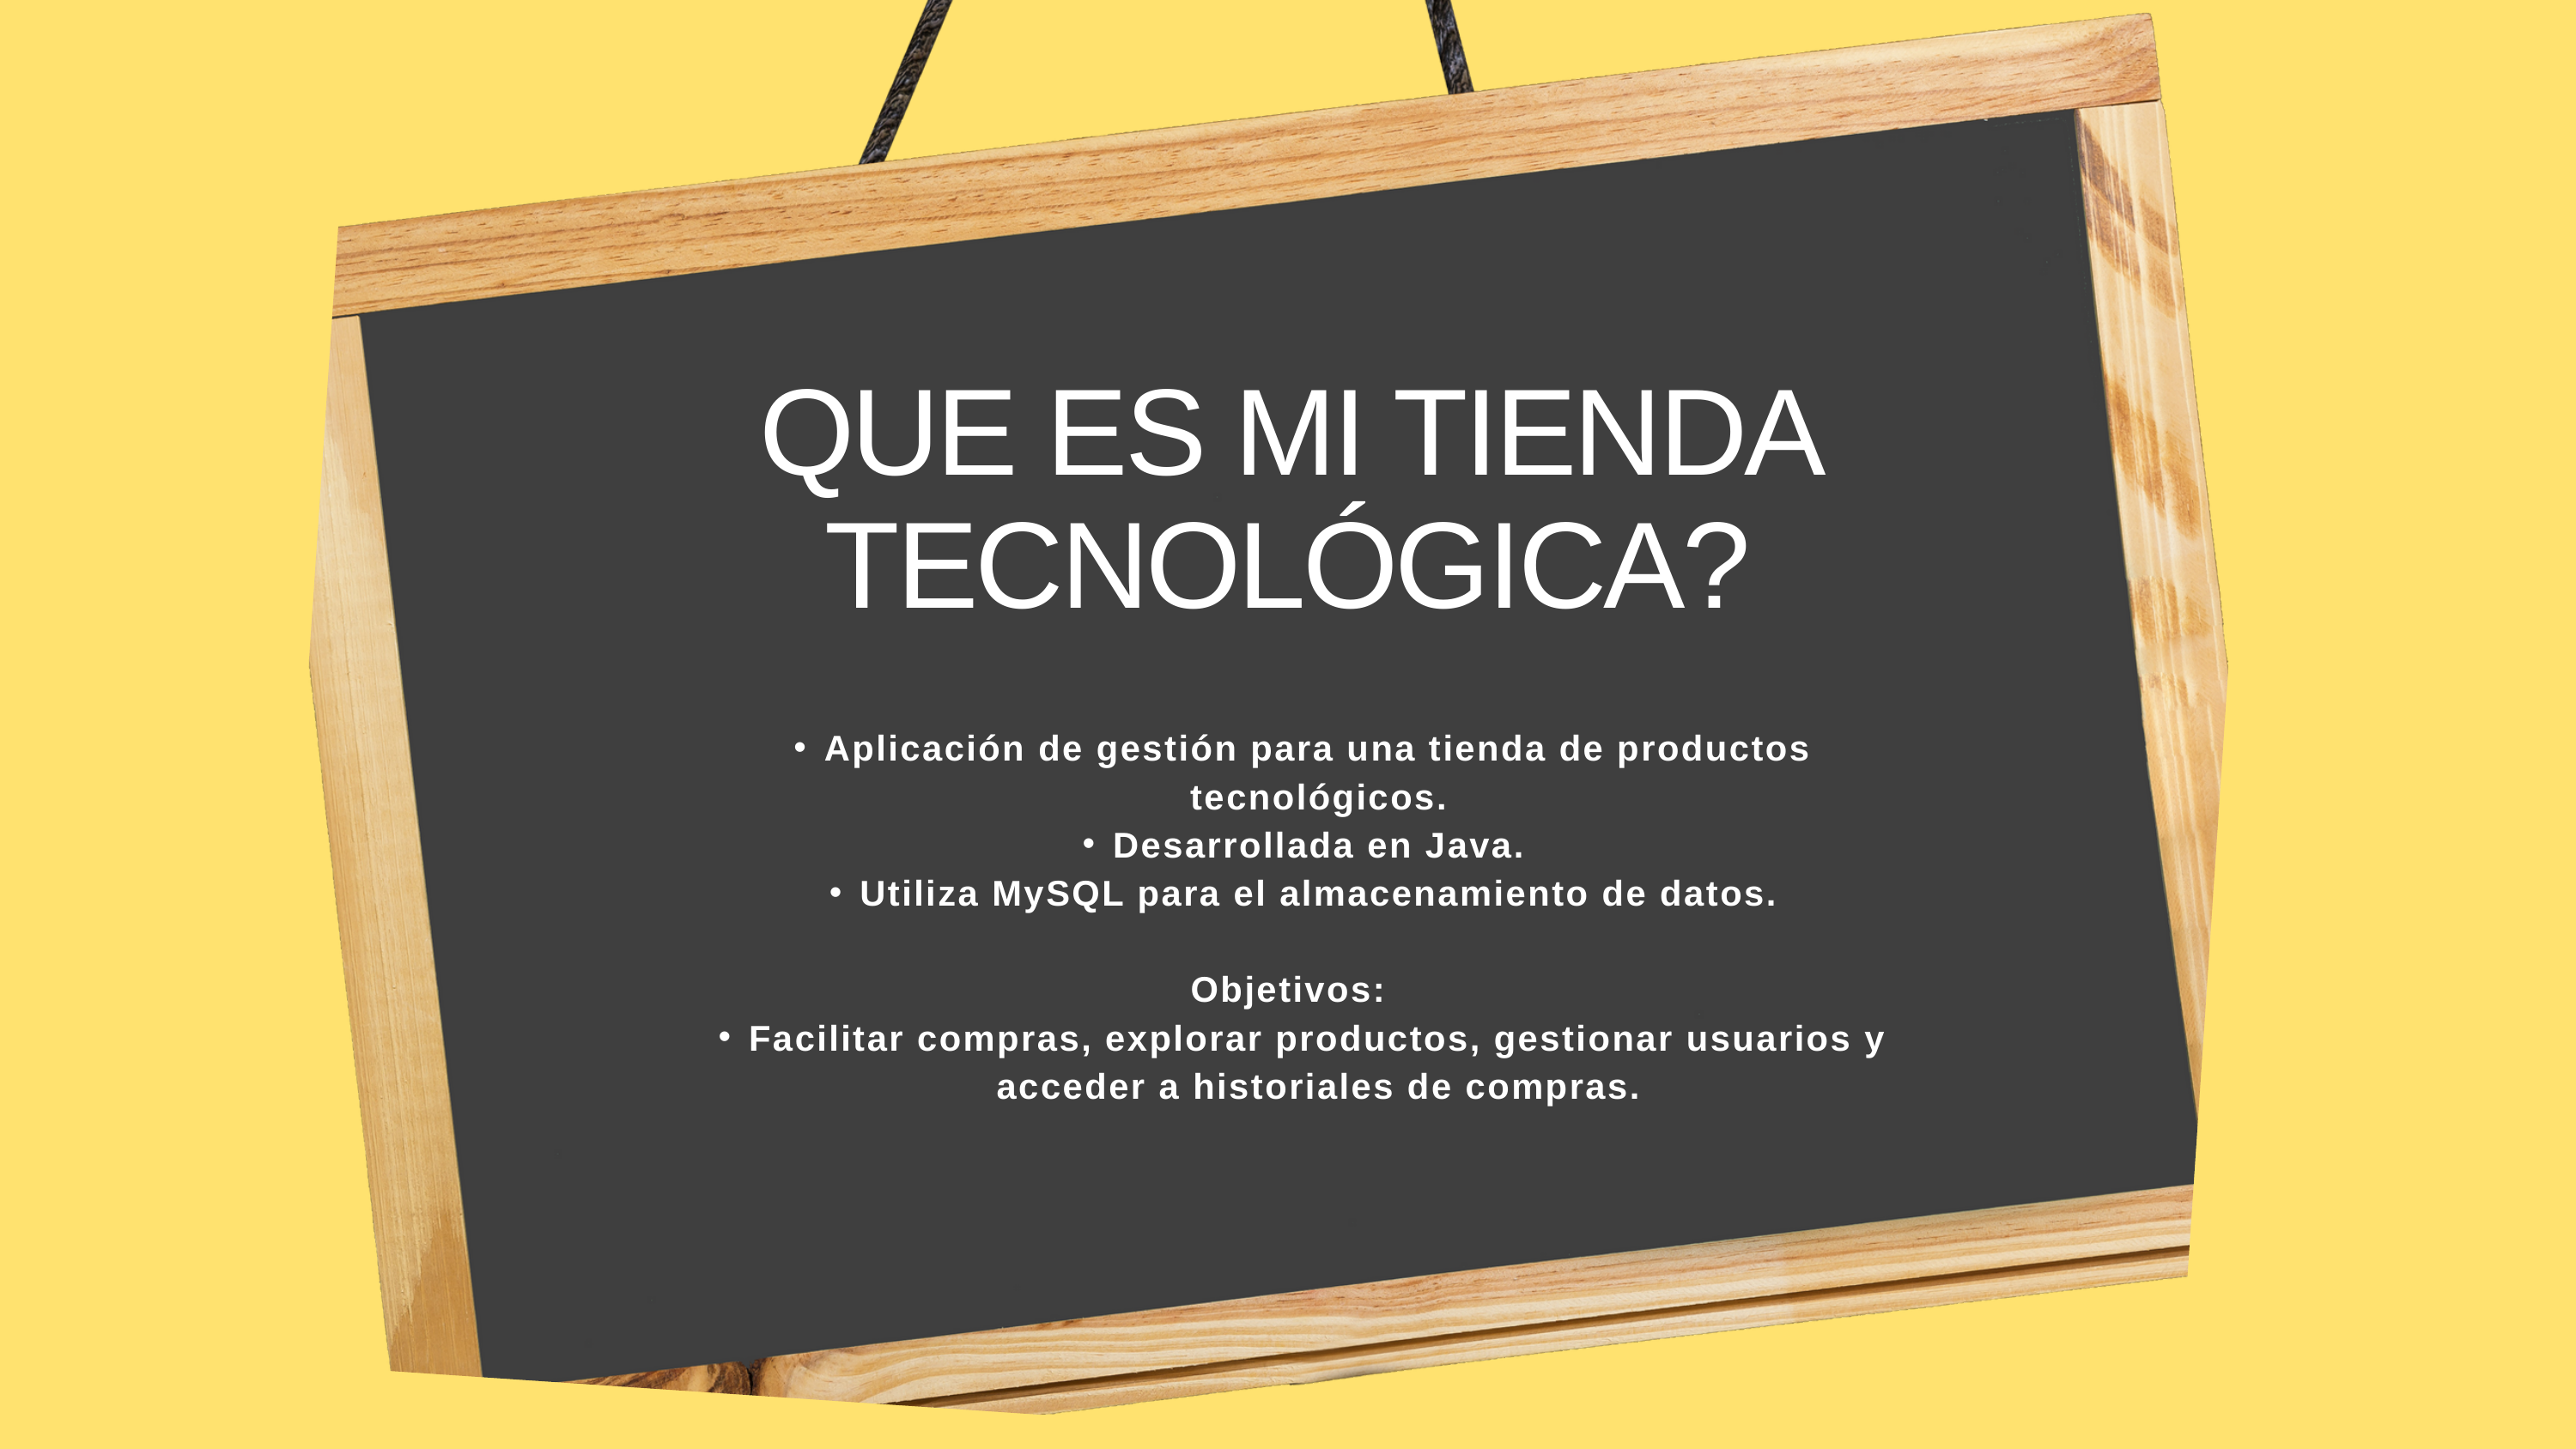

QUE ES MI TIENDA TECNOLÓGICA?

Aplicación de gestión para una tienda de productos tecnológicos.
Desarrollada en Java.
Utiliza MySQL para el almacenamiento de datos.

Objetivos:
Facilitar compras, explorar productos, gestionar usuarios y acceder a historiales de compras.